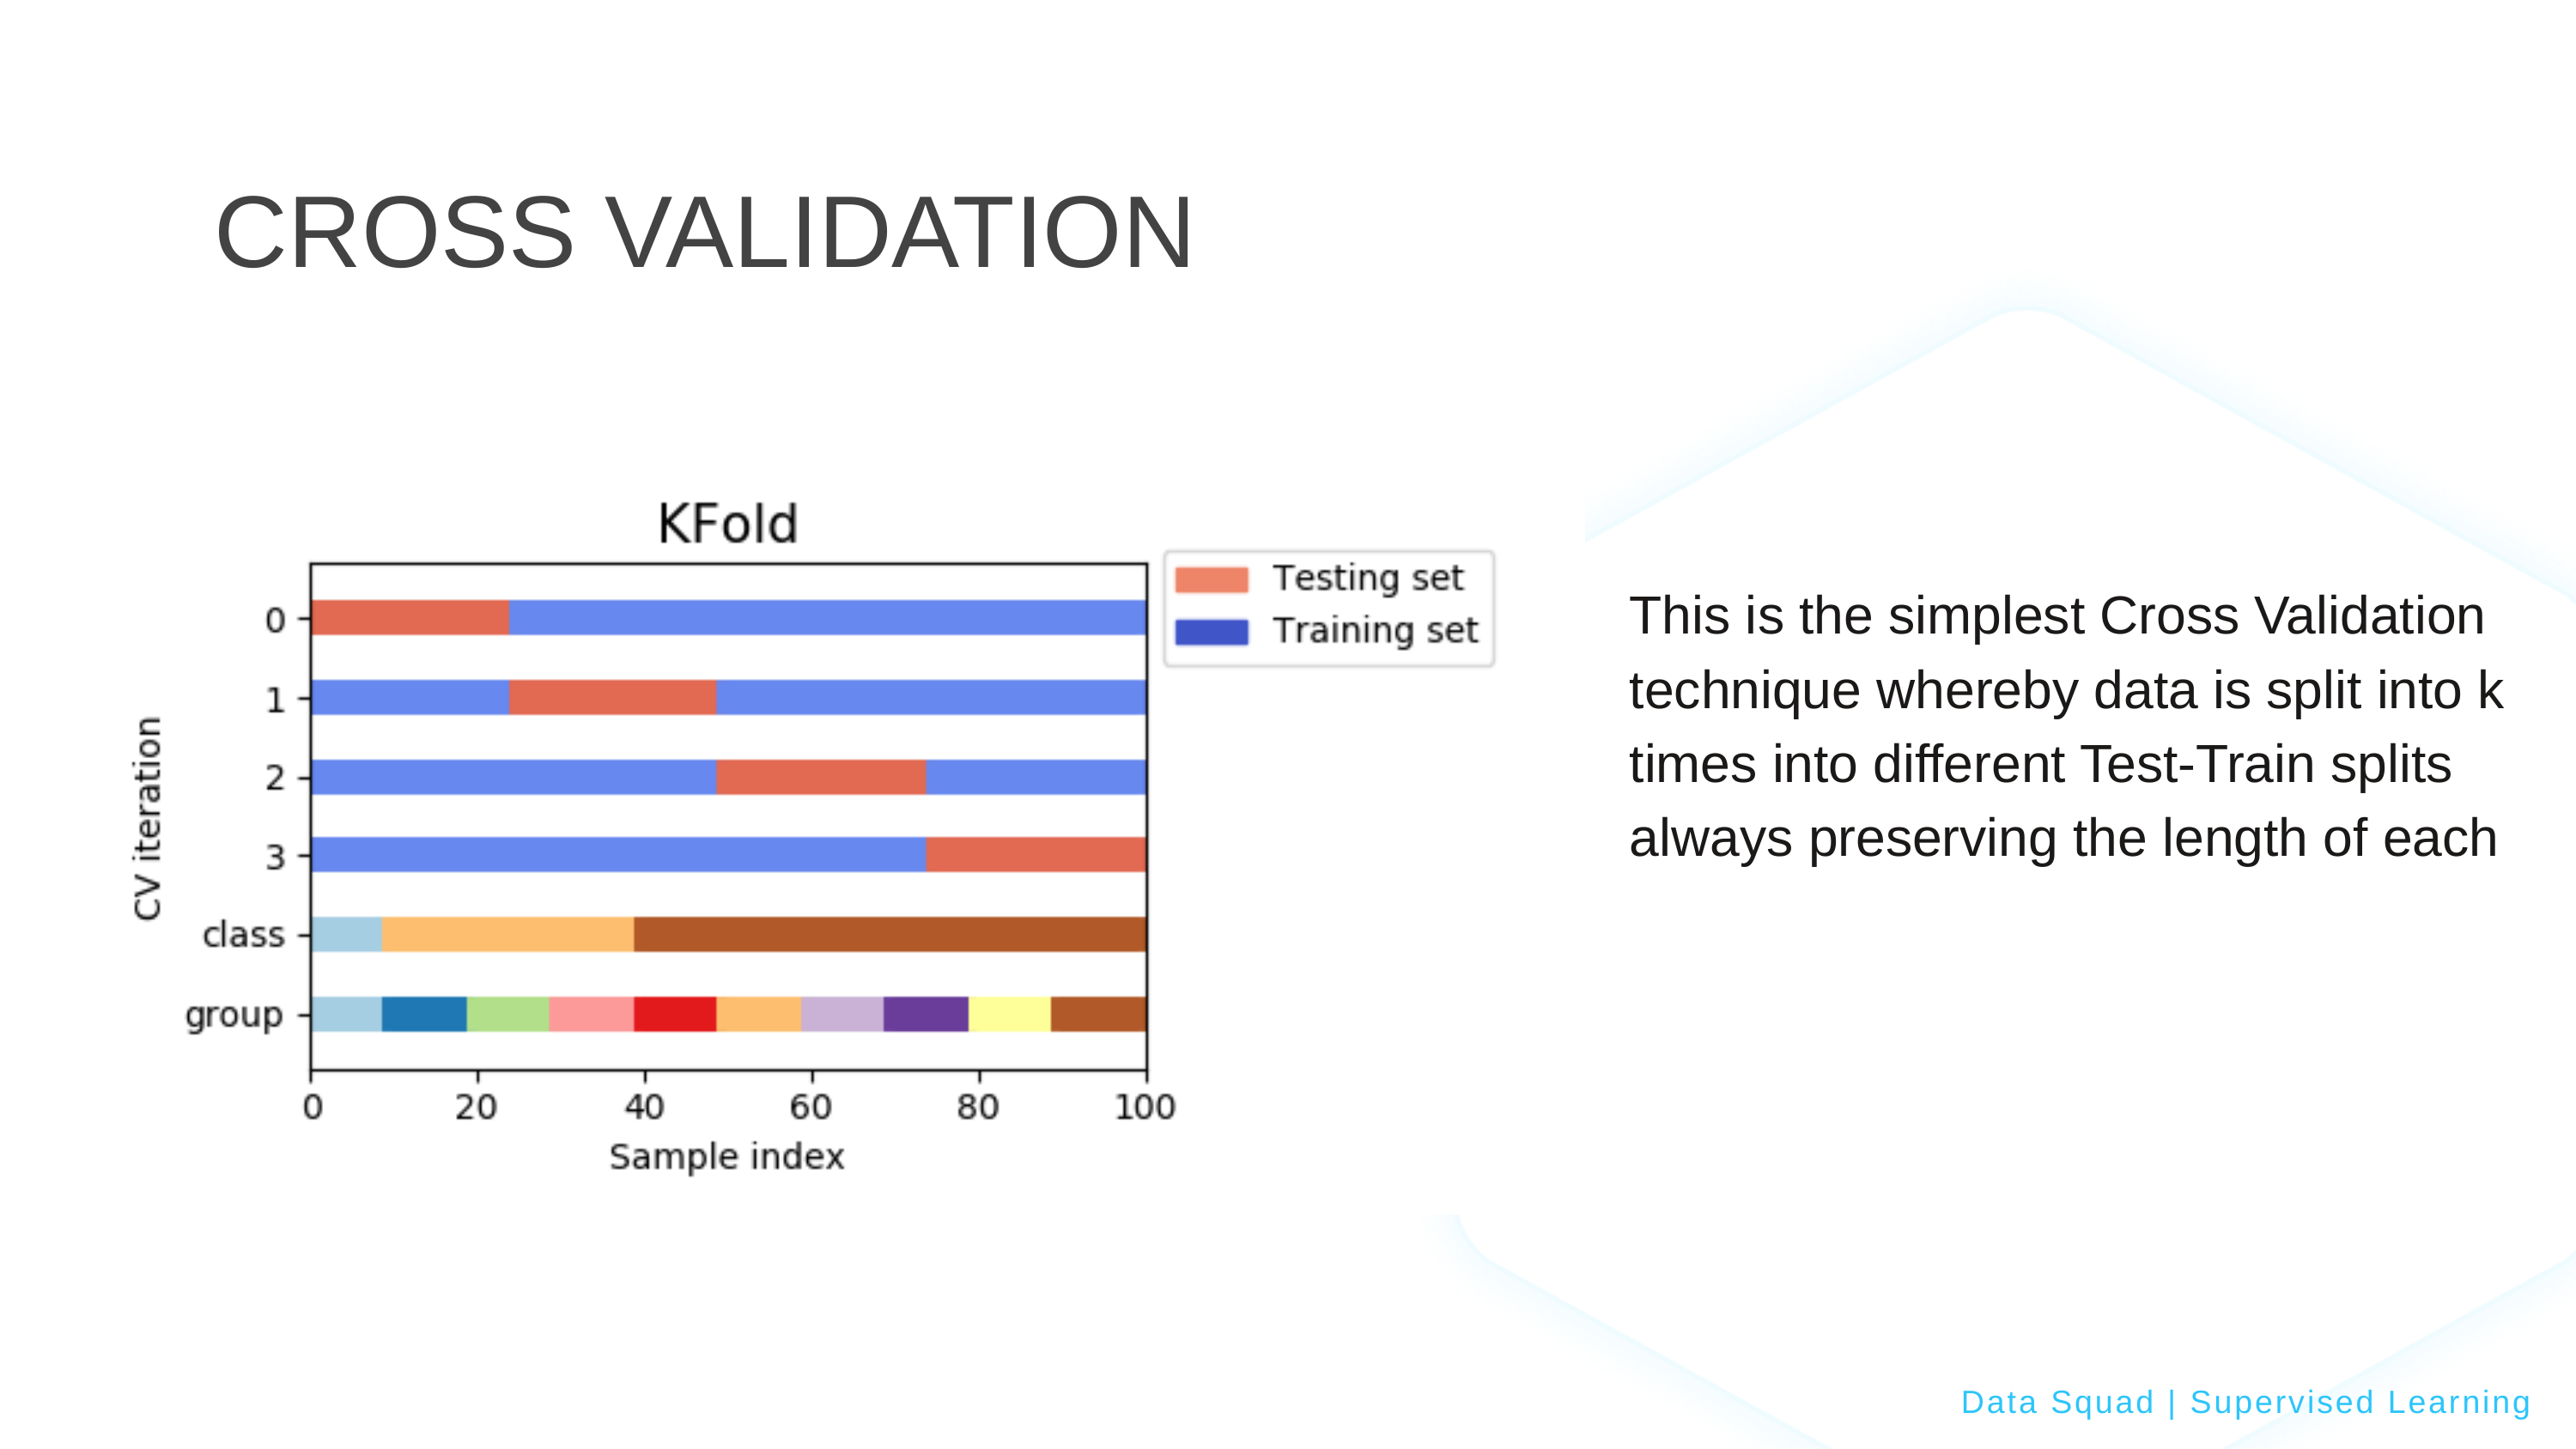

CROSS VALIDATION

This is the simplest Cross Validation technique whereby data is split into k times into different Test-Train splits always preserving the length of each
Data Squad | Supervised Learning